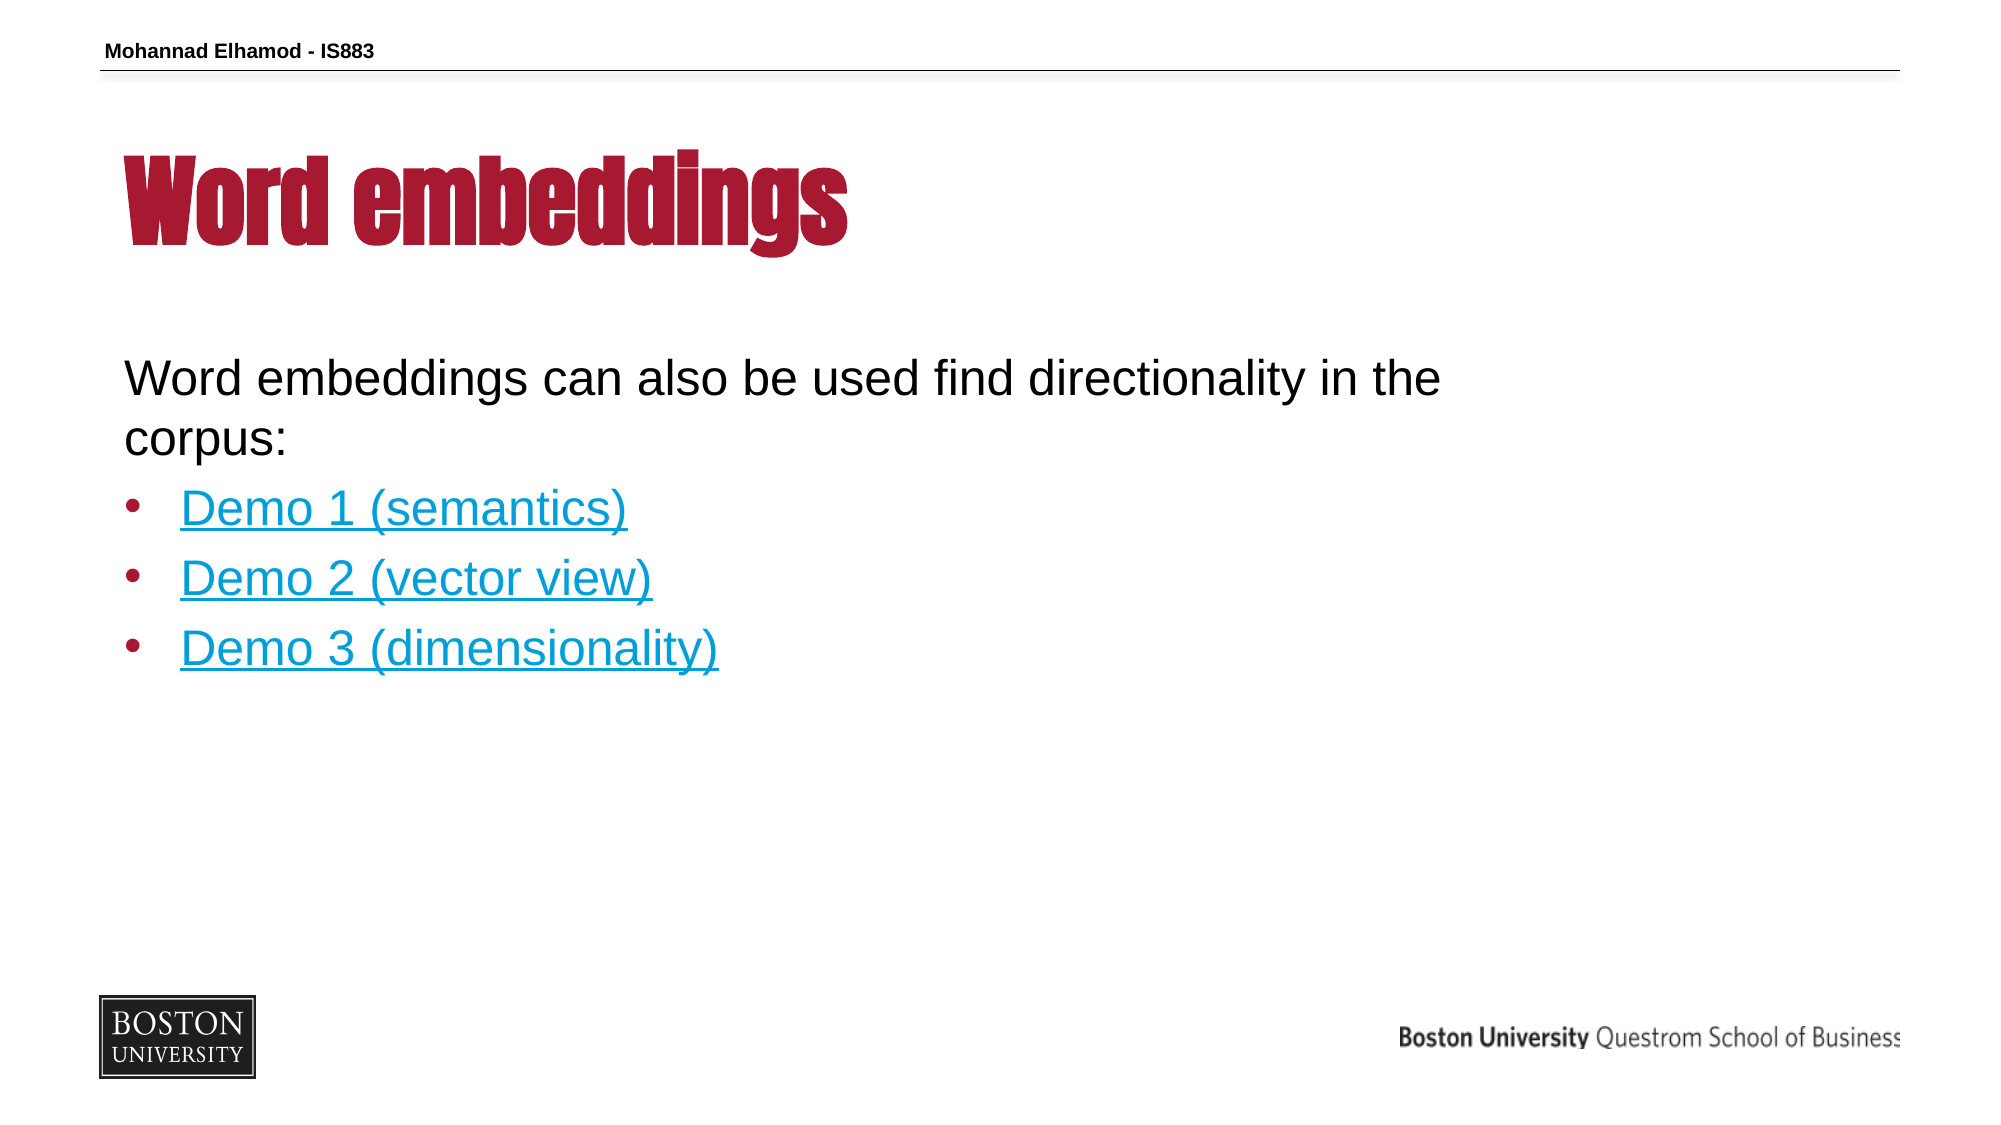

Mohannad Elhamod - IS883
# Word embeddings
Word embeddings can also be used find directionality in the corpus:
Demo 1 (semantics)
Demo 2 (vector view)
Demo 3 (dimensionality)